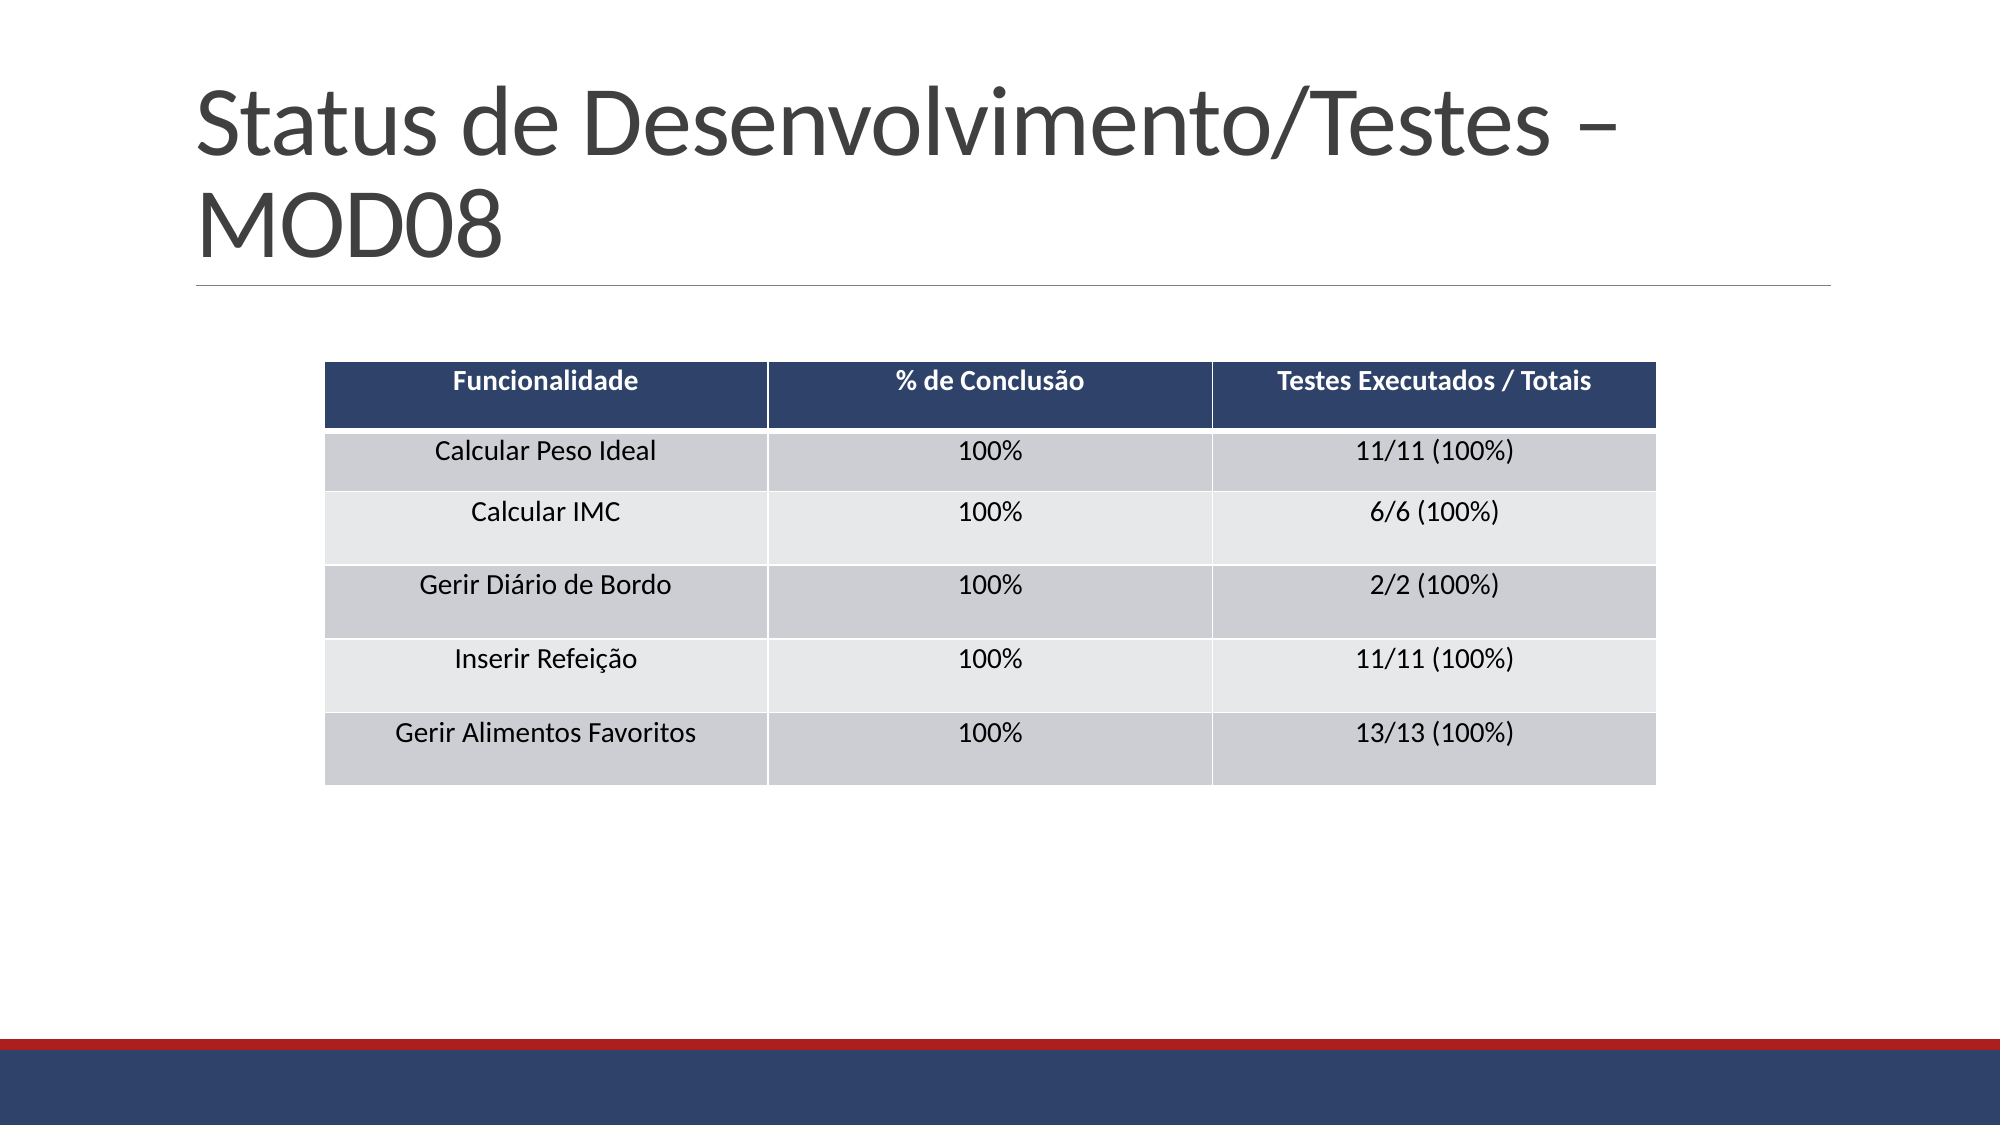

# Status de Desenvolvimento/Testes – MOD08

| Funcionalidade | % de Conclusão | Testes Executados / Totais |
| --- | --- | --- |
| Calcular Peso Ideal | 100% | 11/11 (100%) |
| Calcular IMC | 100% | 6/6 (100%) |
| Gerir Diário de Bordo | 100% | 2/2 (100%) |
| Inserir Refeição | 100% | 11/11 (100%) |
| Gerir Alimentos Favoritos | 100% | 13/13 (100%) |